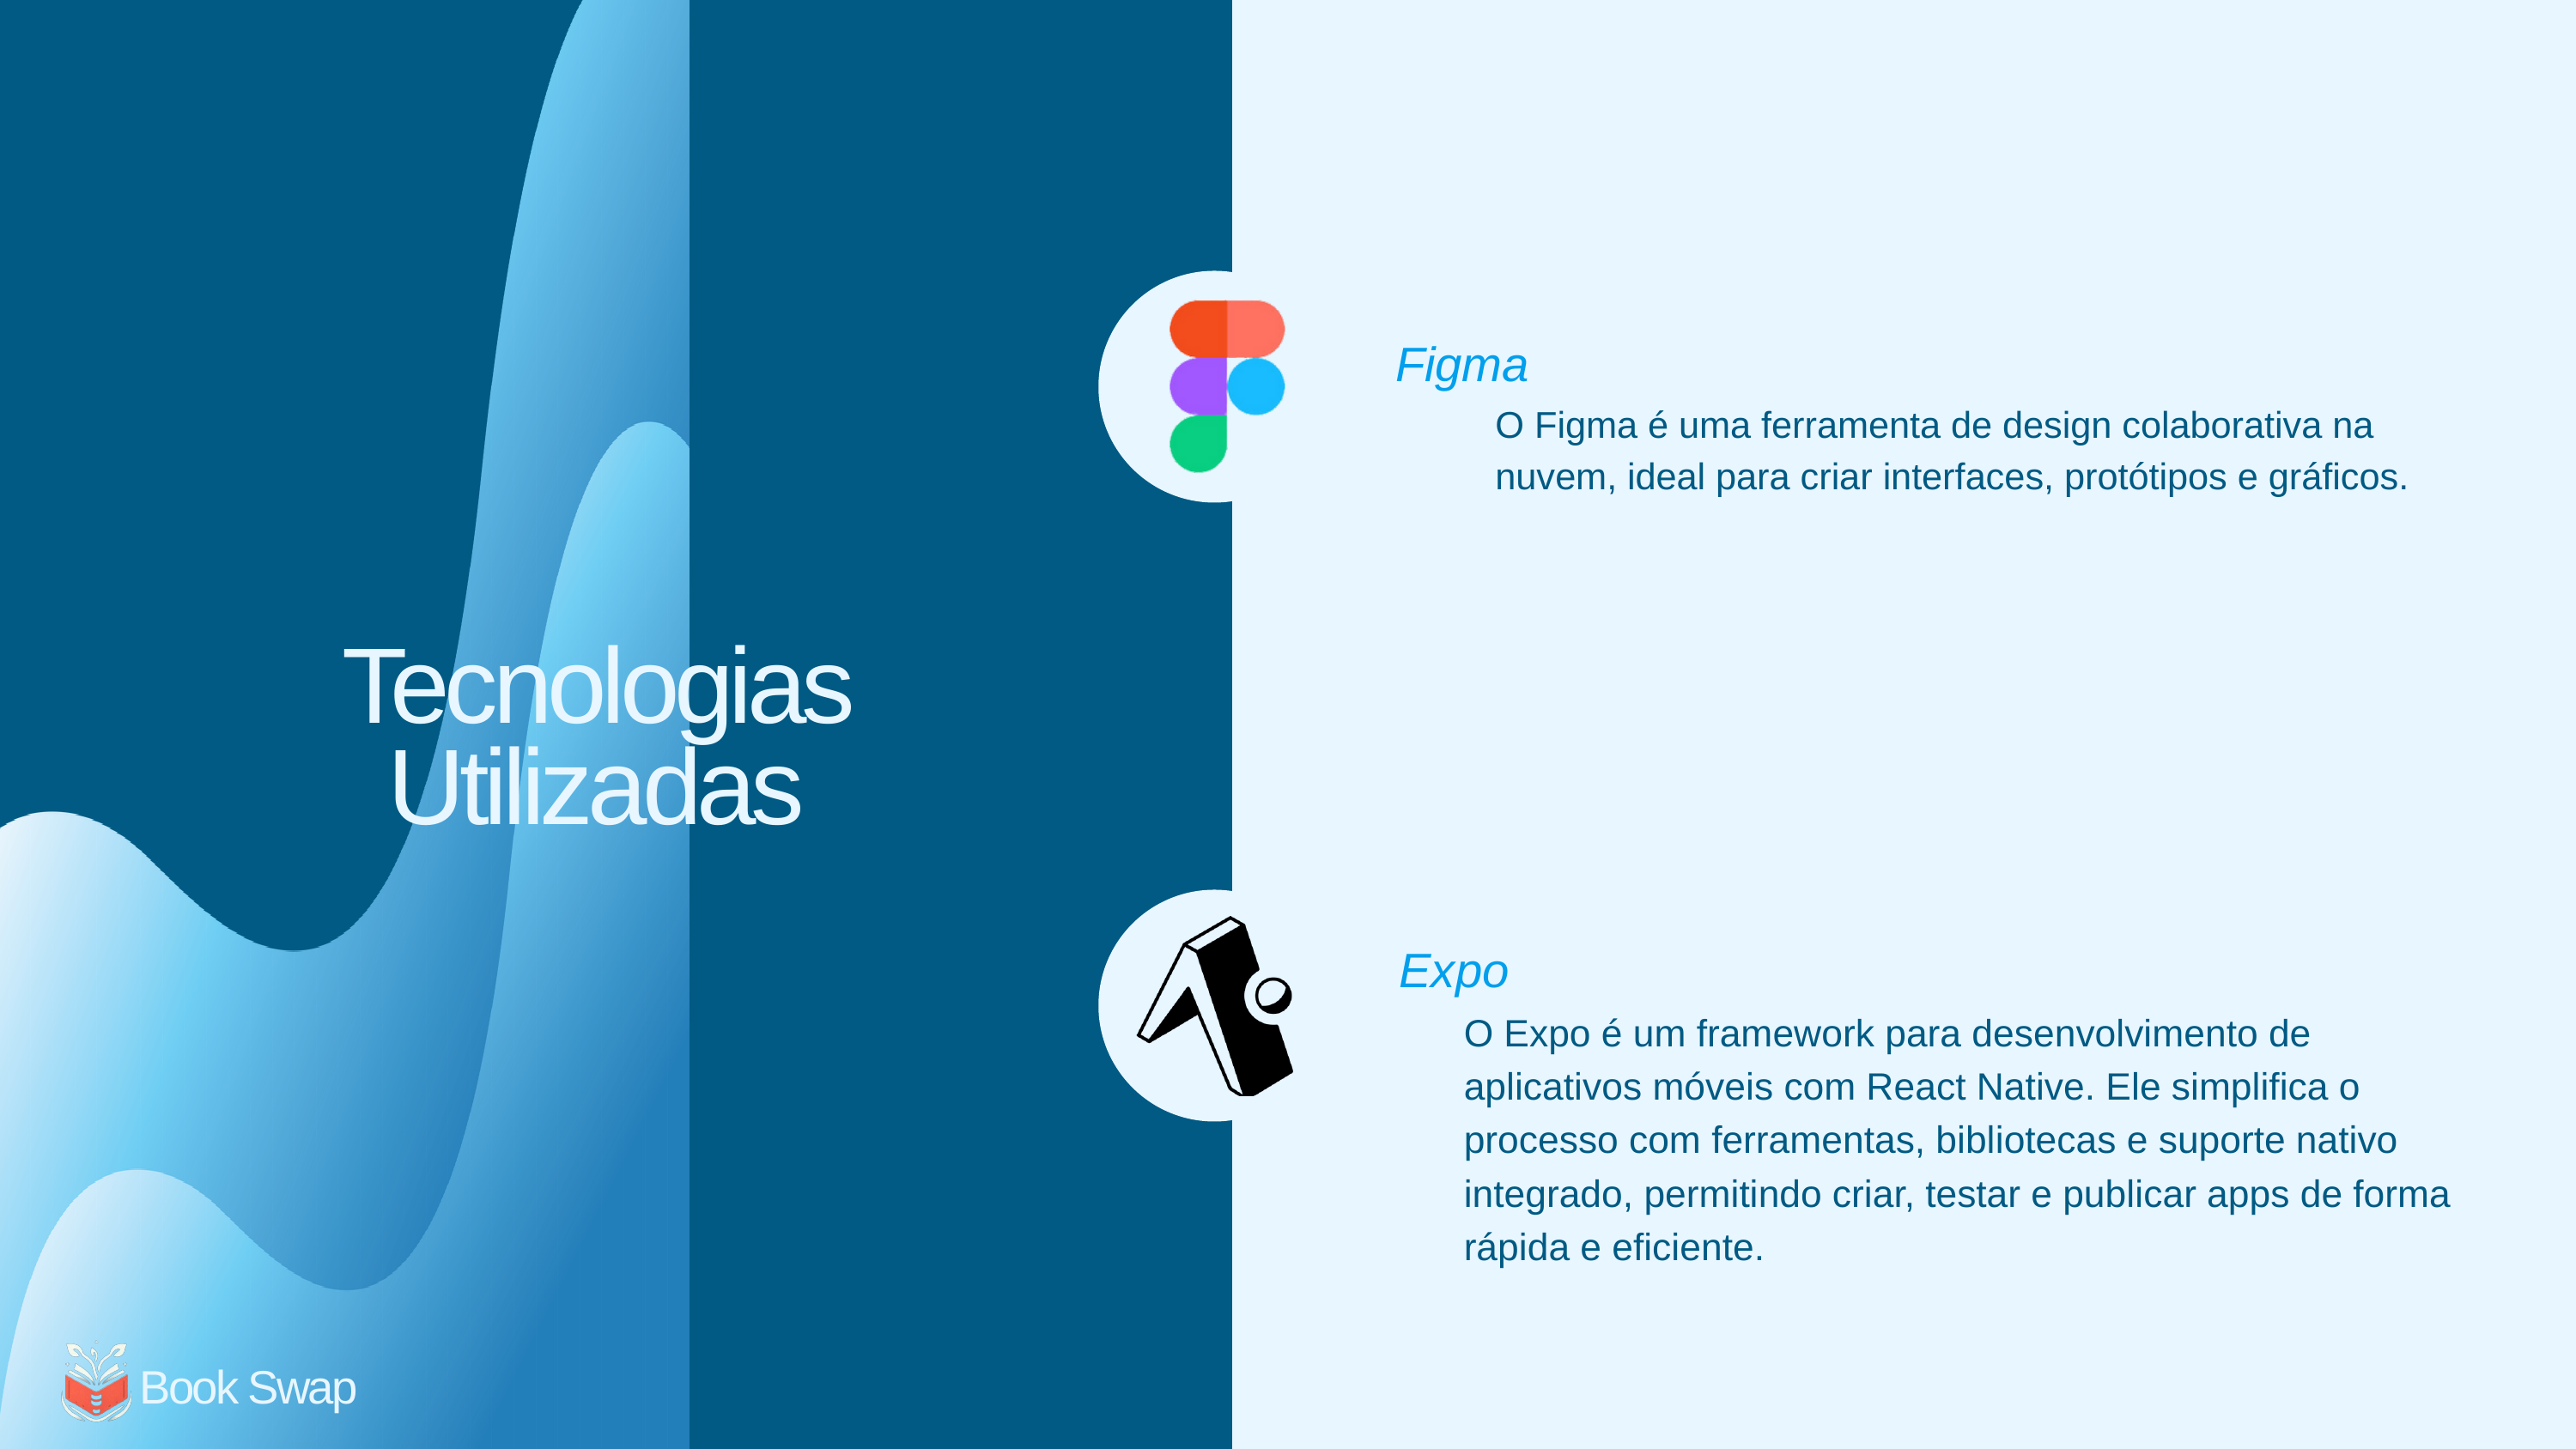

Figma
O Figma é uma ferramenta de design colaborativa na nuvem, ideal para criar interfaces, protótipos e gráficos.

Tecnologias Utilizadas

Expo
O Expo é um framework para desenvolvimento de aplicativos móveis com React Native. Ele simplifica o processo com ferramentas, bibliotecas e suporte nativo integrado, permitindo criar, testar e publicar apps de forma rápida e eficiente.

Book Swap